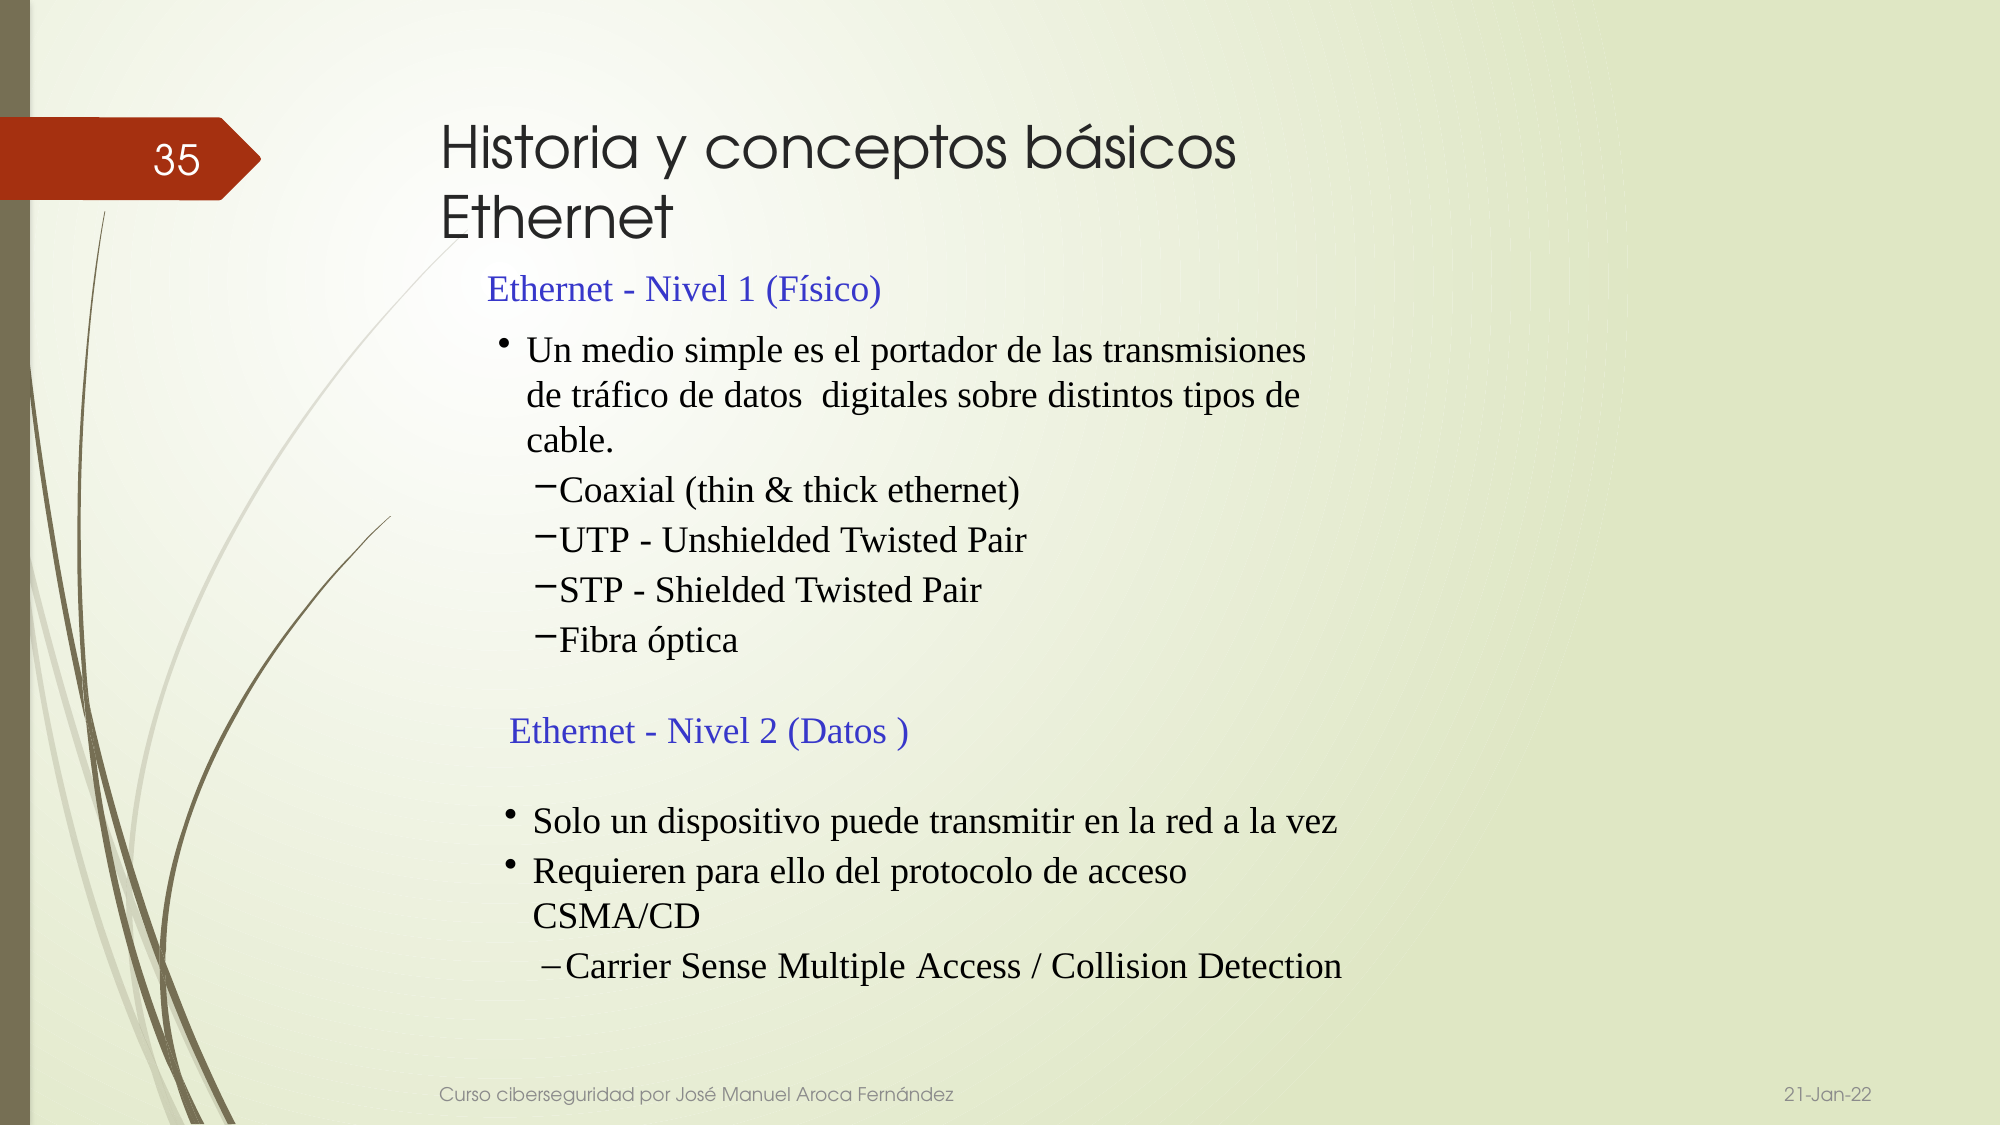

# Historia y conceptos básicos Ethernet
35
Ethernet - Nivel 1 (Físico)
Un medio simple es el portador de las transmisiones de tráfico de datos  digitales sobre distintos tipos de cable.
Coaxial (thin & thick ethernet)
UTP - Unshielded Twisted Pair
STP - Shielded Twisted Pair
Fibra óptica

Ethernet - Nivel 2 (Datos )

Solo un dispositivo puede transmitir en la red a la vez
Requieren para ello del protocolo de acceso CSMA/CD
Carrier Sense Multiple Access / Collision Detection
21-Jan-22
Curso ciberseguridad por José Manuel Aroca Fernández